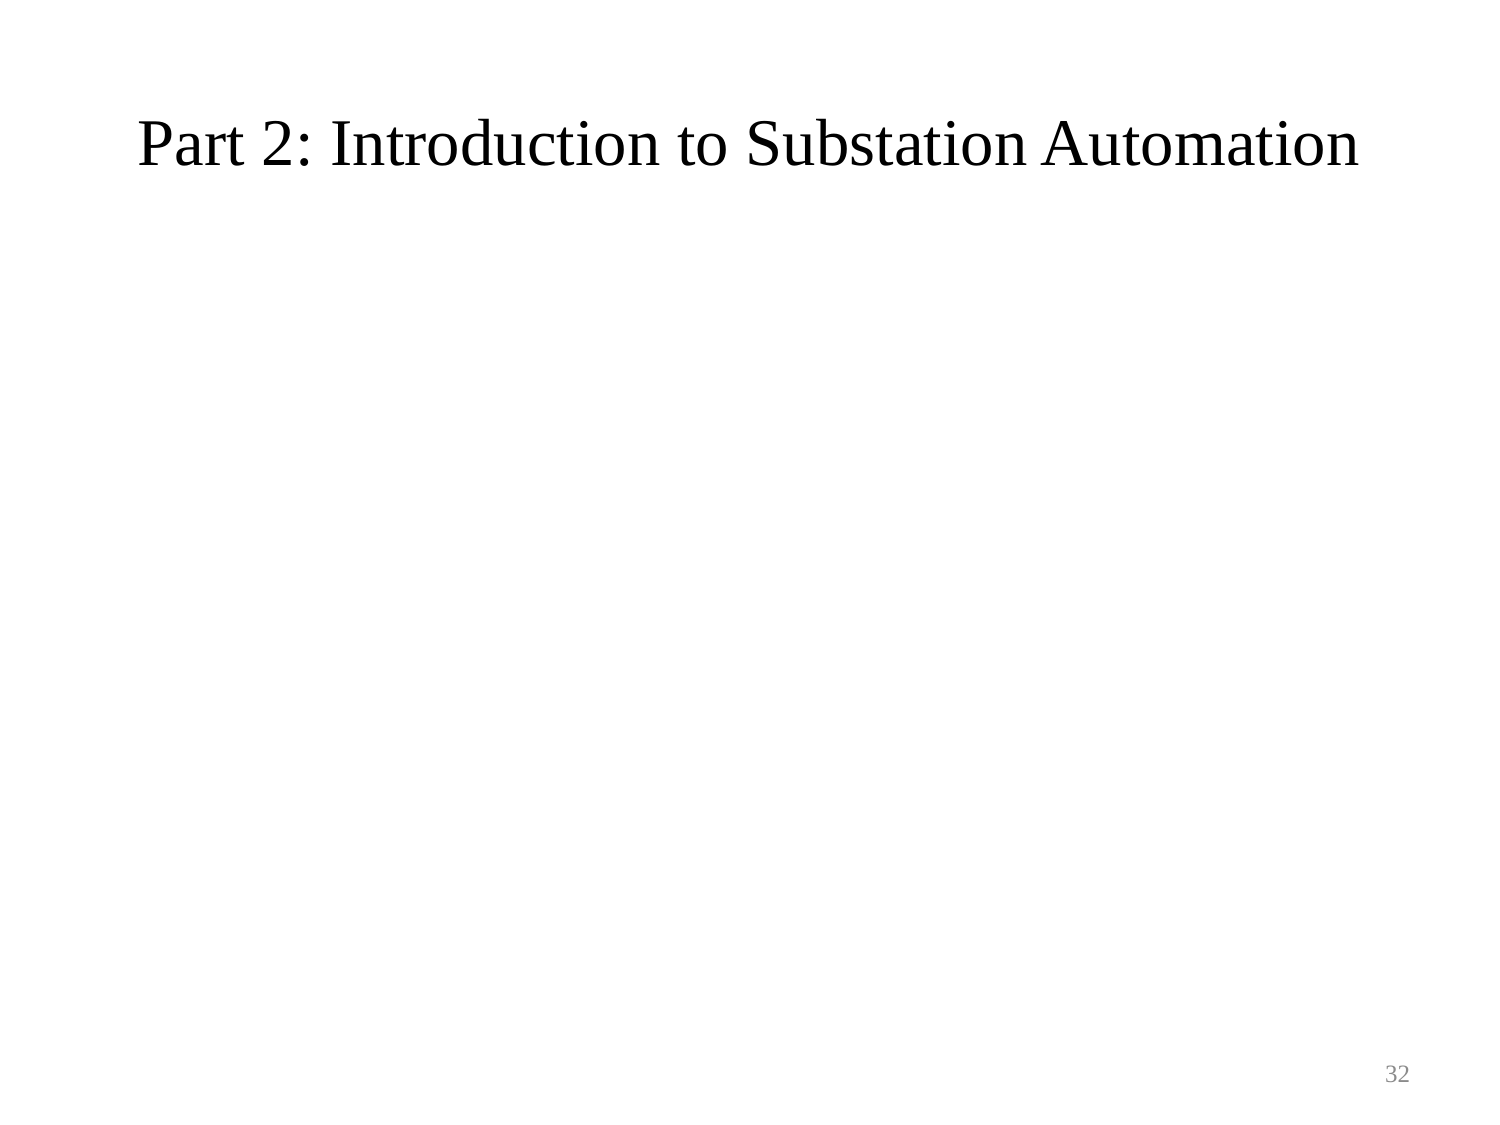

# Part 2: Introduction to Substation Automation

32